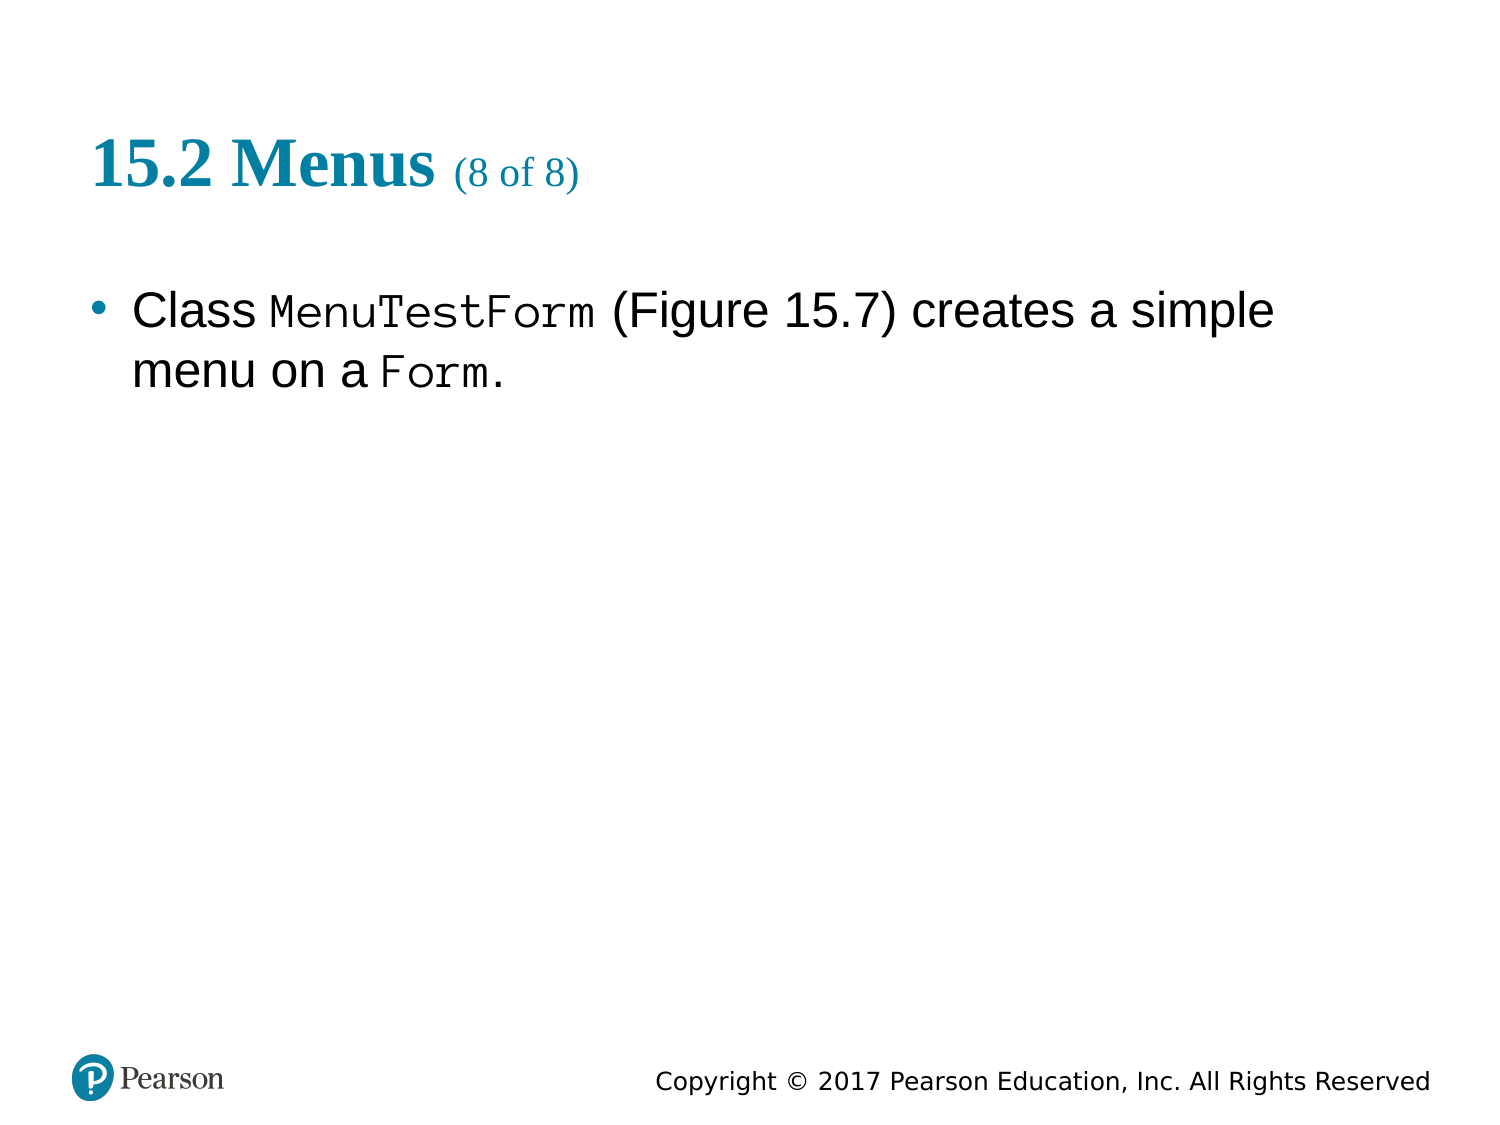

# 15.2 Menus (8 of 8)
Class MenuTestForm (Figure 15.7) creates a simple menu on a Form.